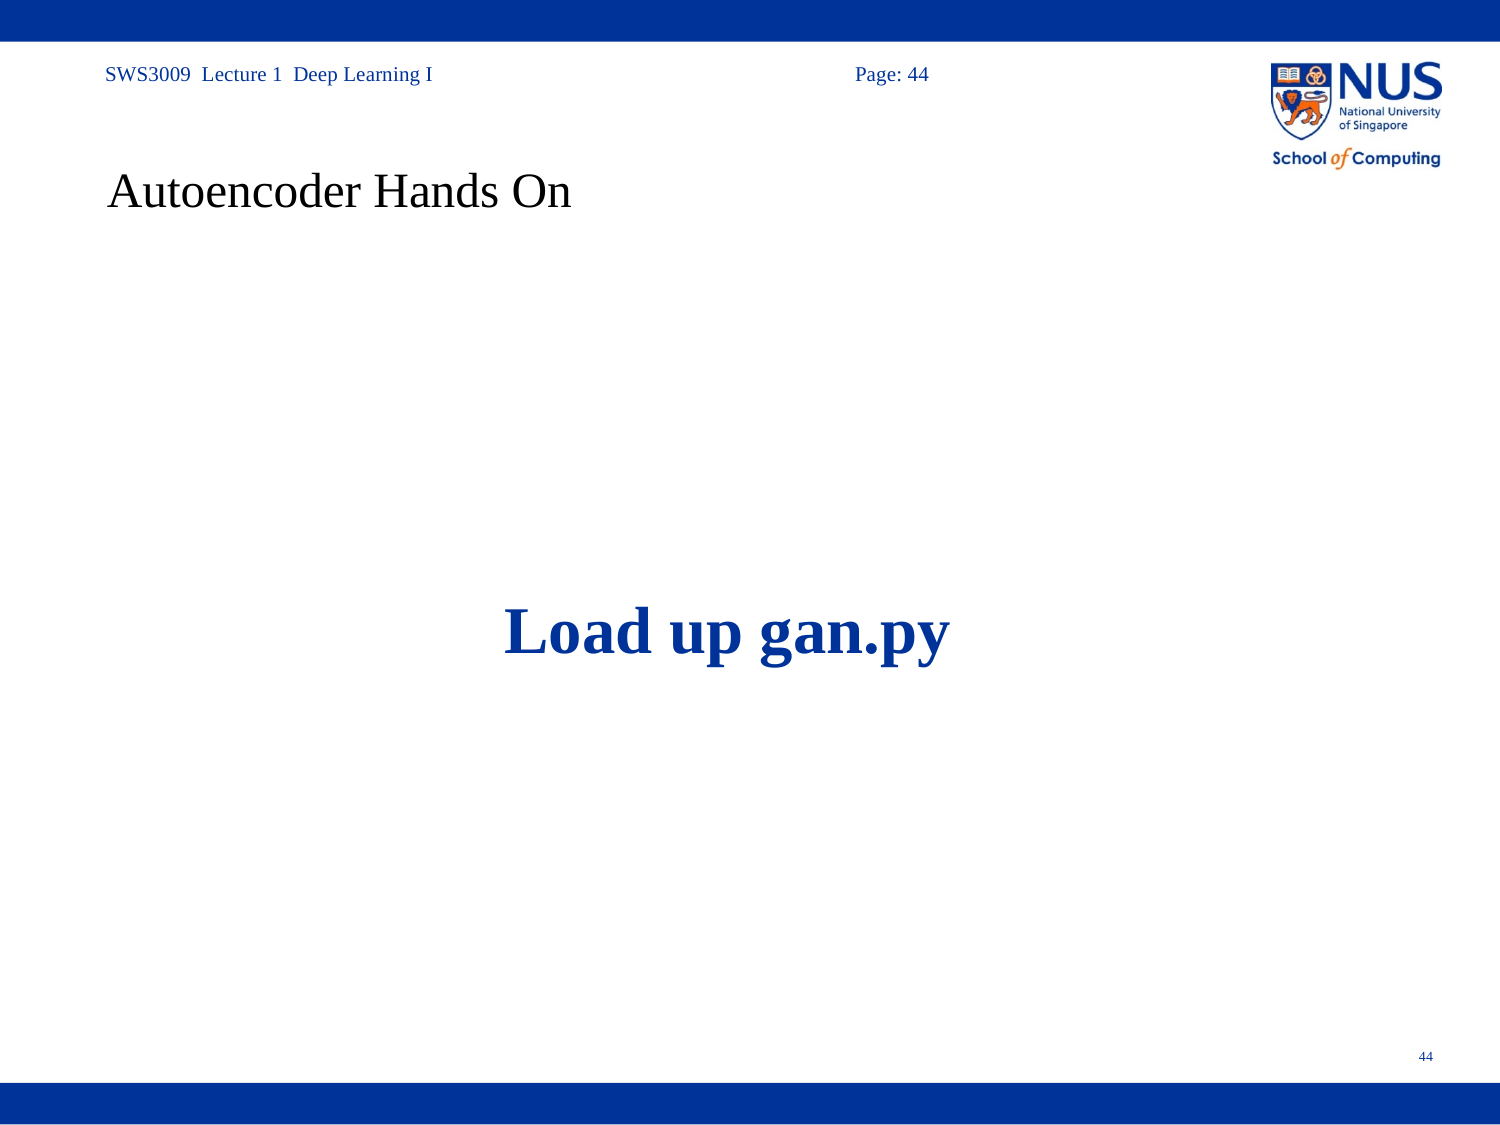

# Autoencoder Hands On

Load up gan.py
44